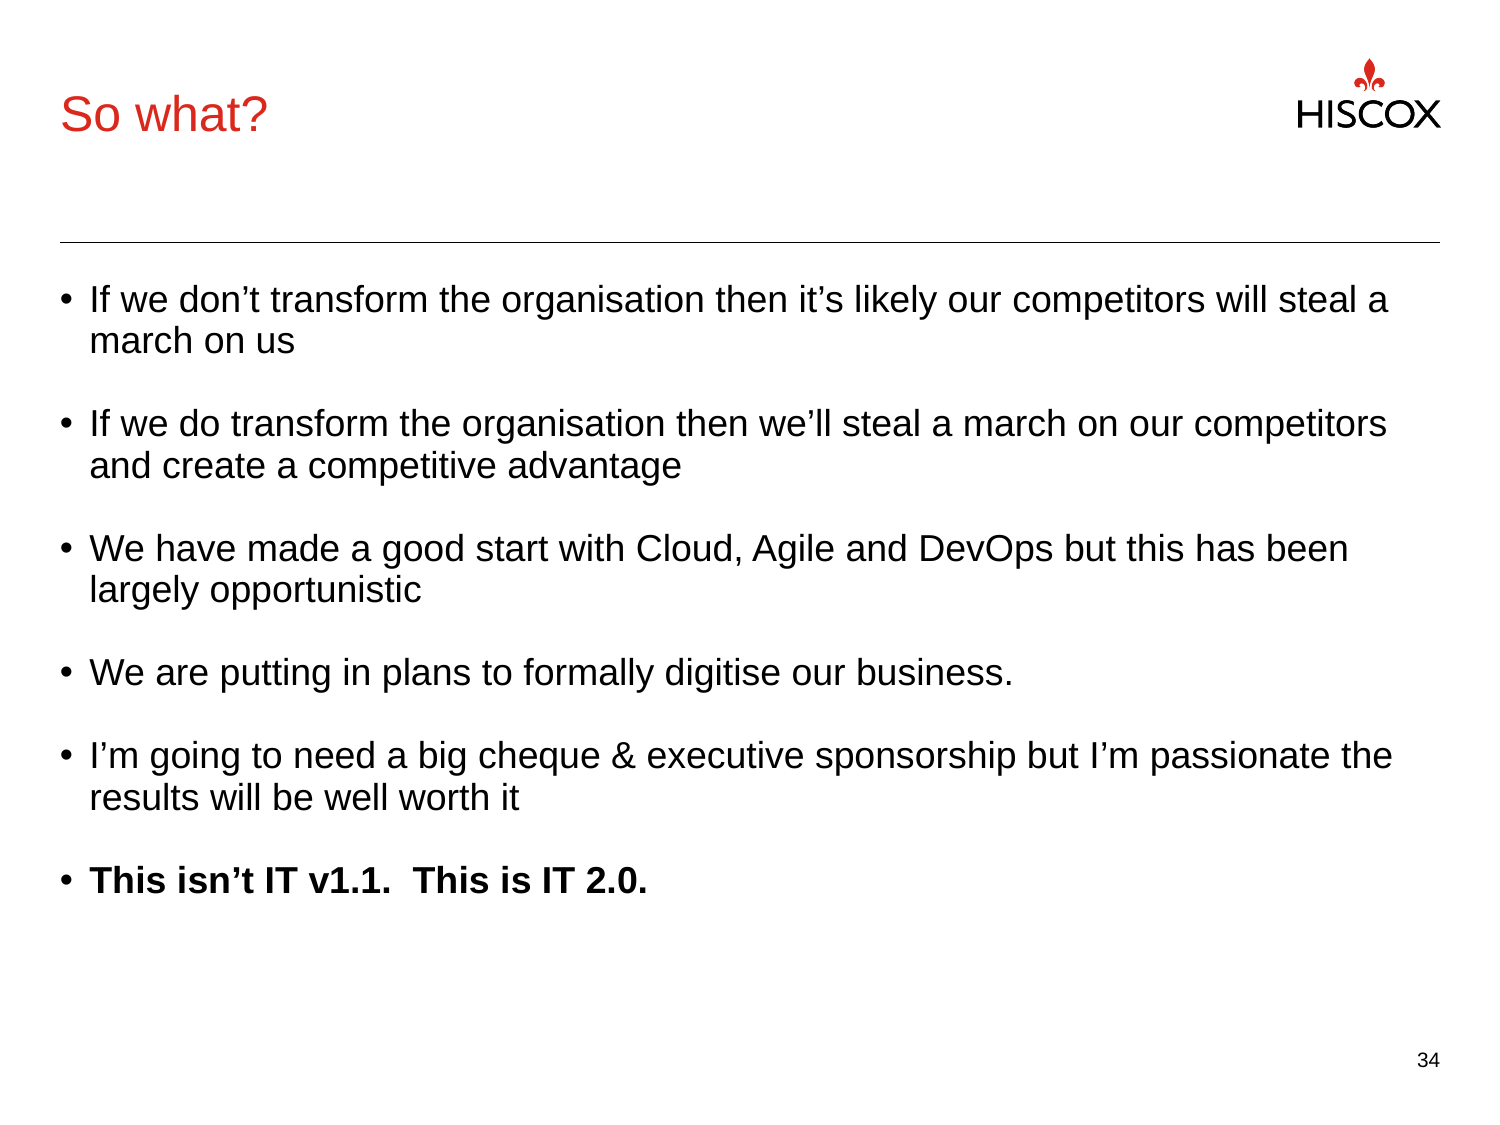

# So what?
If we don’t transform the organisation then it’s likely our competitors will steal a march on us
If we do transform the organisation then we’ll steal a march on our competitors and create a competitive advantage
We have made a good start with Cloud, Agile and DevOps but this has been largely opportunistic
We are putting in plans to formally digitise our business.
I’m going to need a big cheque & executive sponsorship but I’m passionate the results will be well worth it
This isn’t IT v1.1.  This is IT 2.0.
34